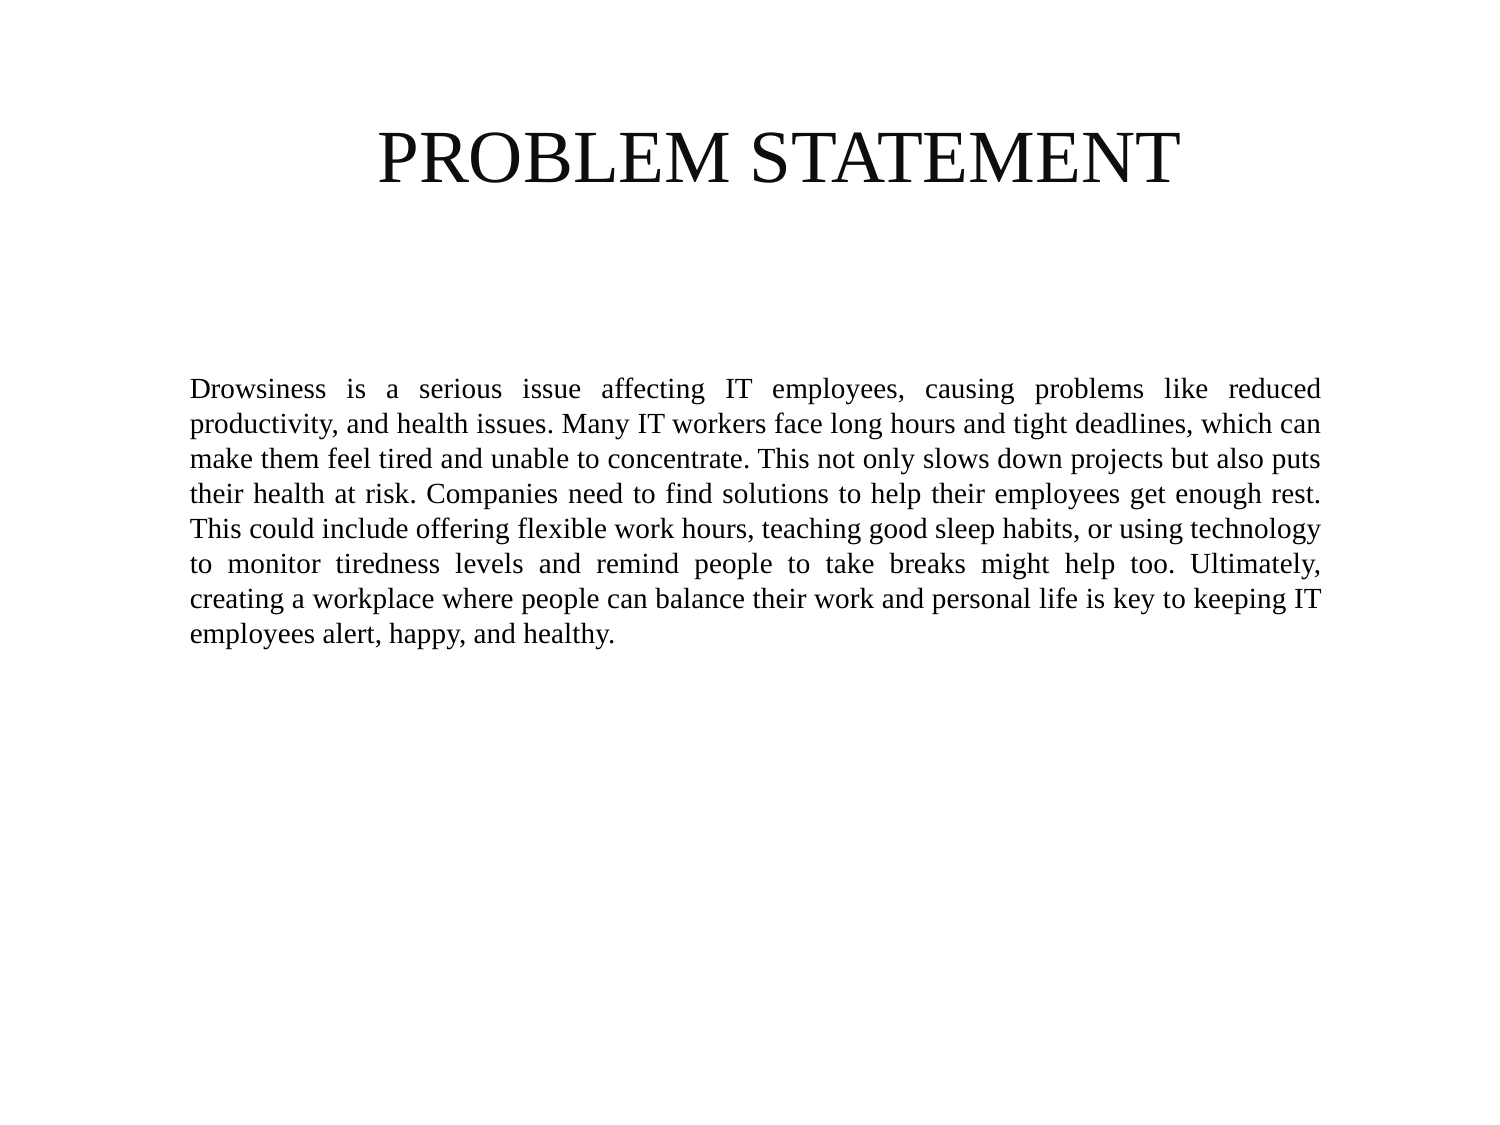

PROBLEM STATEMENT
Drowsiness is a serious issue affecting IT employees, causing problems like reduced productivity, and health issues. Many IT workers face long hours and tight deadlines, which can make them feel tired and unable to concentrate. This not only slows down projects but also puts their health at risk. Companies need to find solutions to help their employees get enough rest. This could include offering flexible work hours, teaching good sleep habits, or using technology to monitor tiredness levels and remind people to take breaks might help too. Ultimately, creating a workplace where people can balance their work and personal life is key to keeping IT employees alert, happy, and healthy.